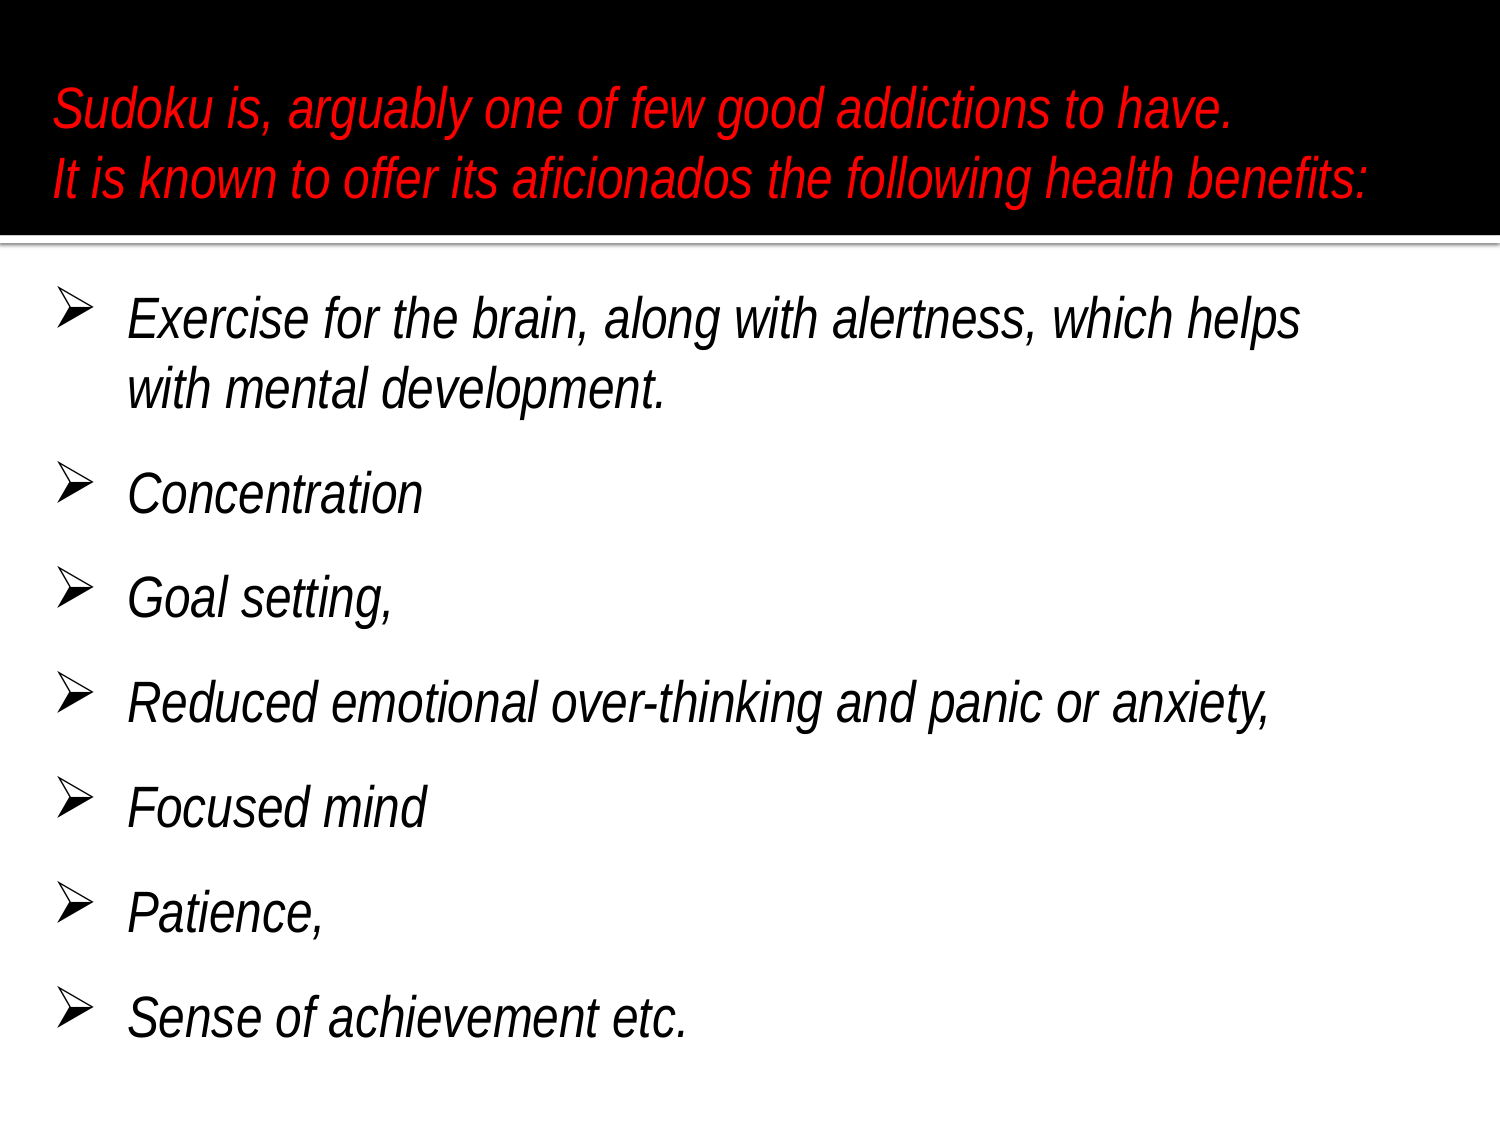

Sudoku is, arguably one of few good addictions to have.
It is known to offer its aficionados the following health benefits:

Exercise for the brain, along with alertness, which helps with mental development.
Concentration
Goal setting,
Reduced emotional over-thinking and panic or anxiety,
Focused mind
Patience,
Sense of achievement etc.